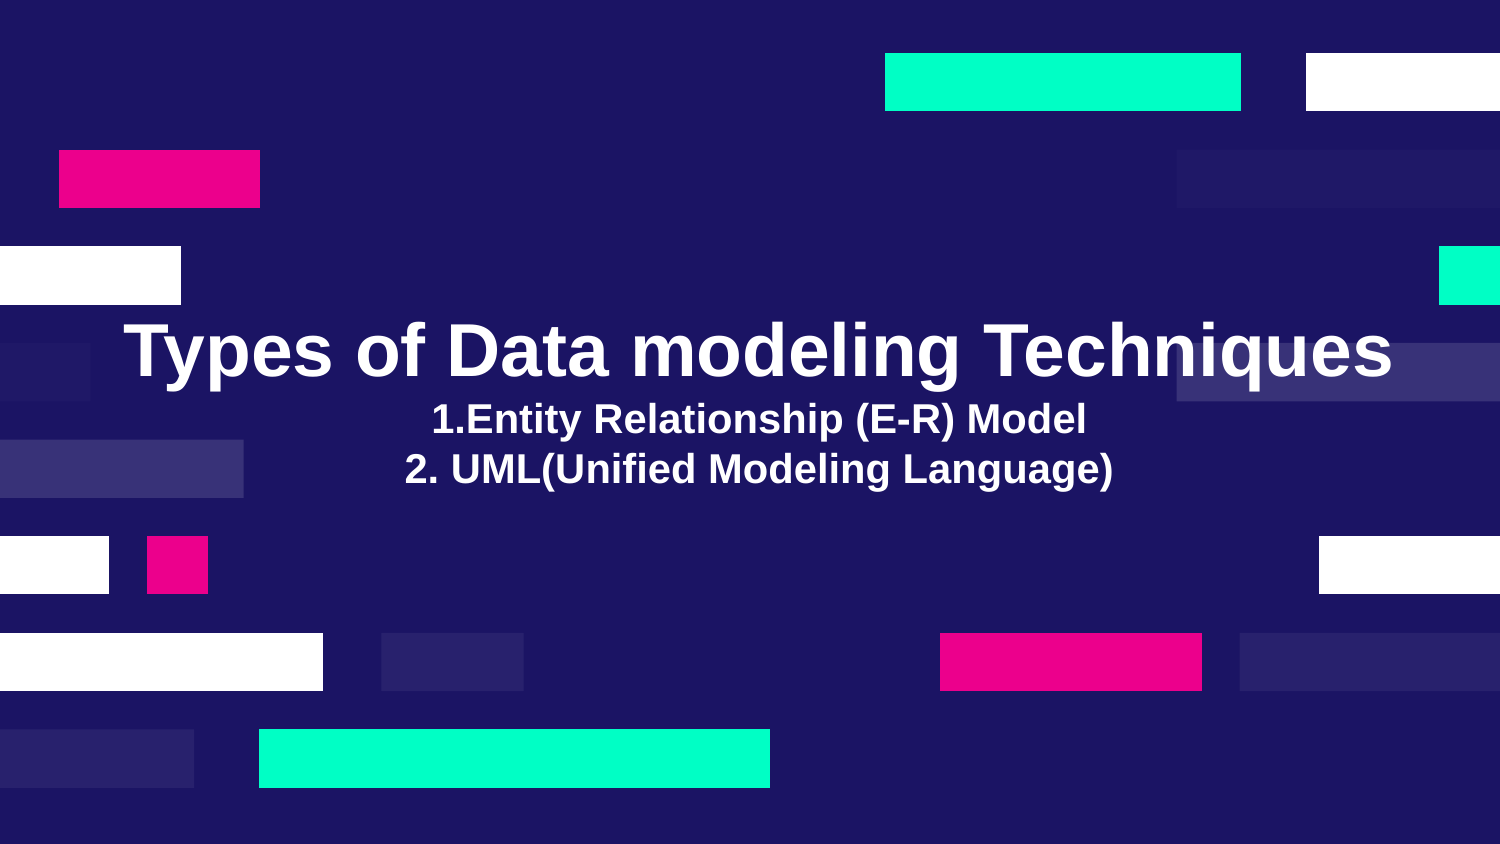

# Types of Data modeling Techniques 1.Entity Relationship (E-R) Model 2. UML(Unified Modeling Language)